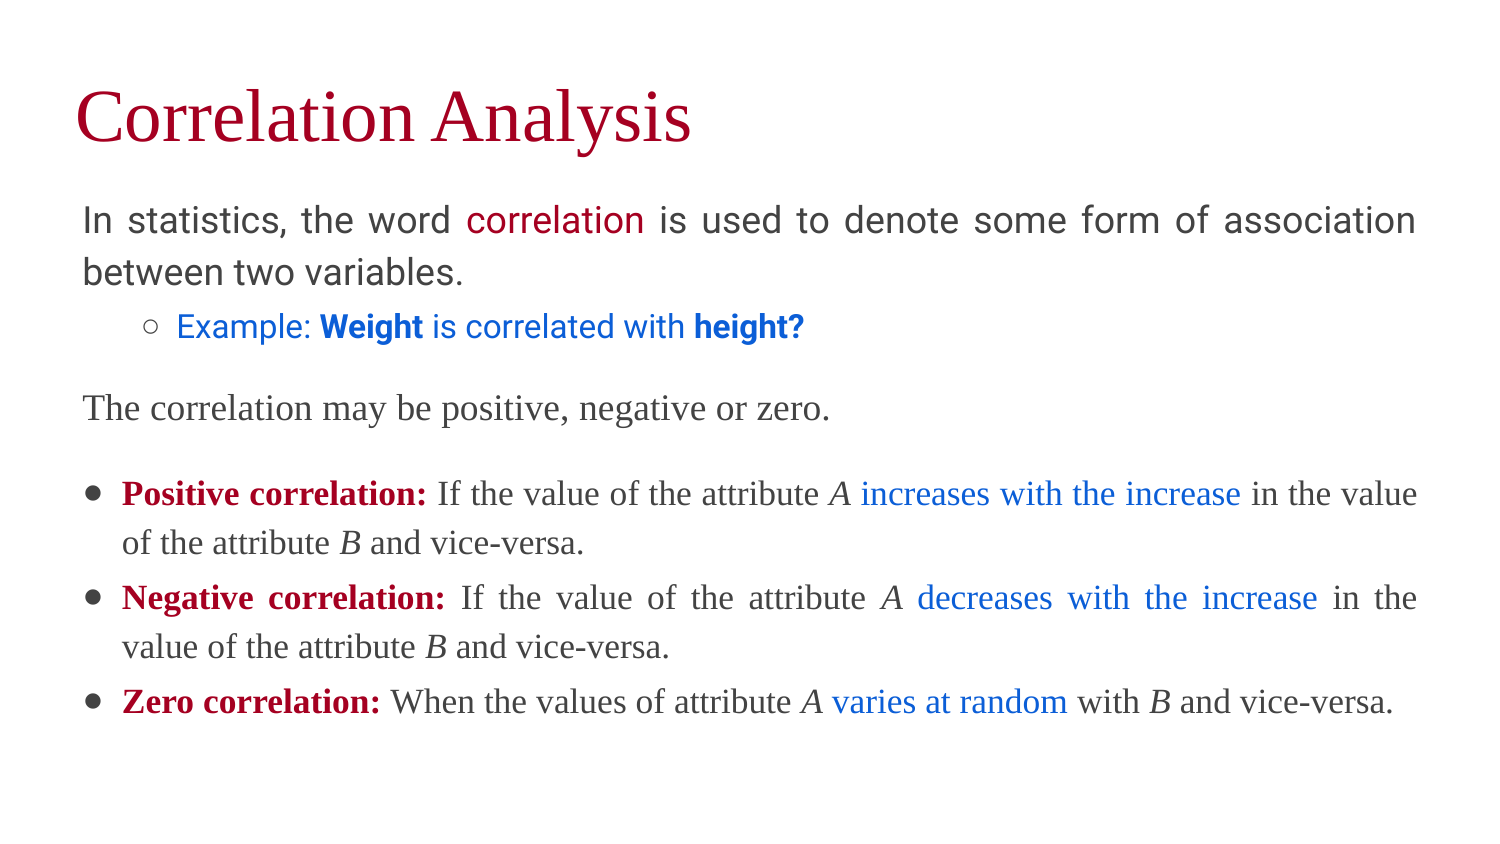

# Correlation Analysis
In statistics, the word correlation is used to denote some form of association between two variables.
Example: Weight is correlated with height?

The correlation may be positive, negative or zero.

Positive correlation: If the value of the attribute A increases with the increase in the value of the attribute B and vice-versa.
Negative correlation: If the value of the attribute A decreases with the increase in the value of the attribute B and vice-versa.
Zero correlation: When the values of attribute A varies at random with B and vice-versa.